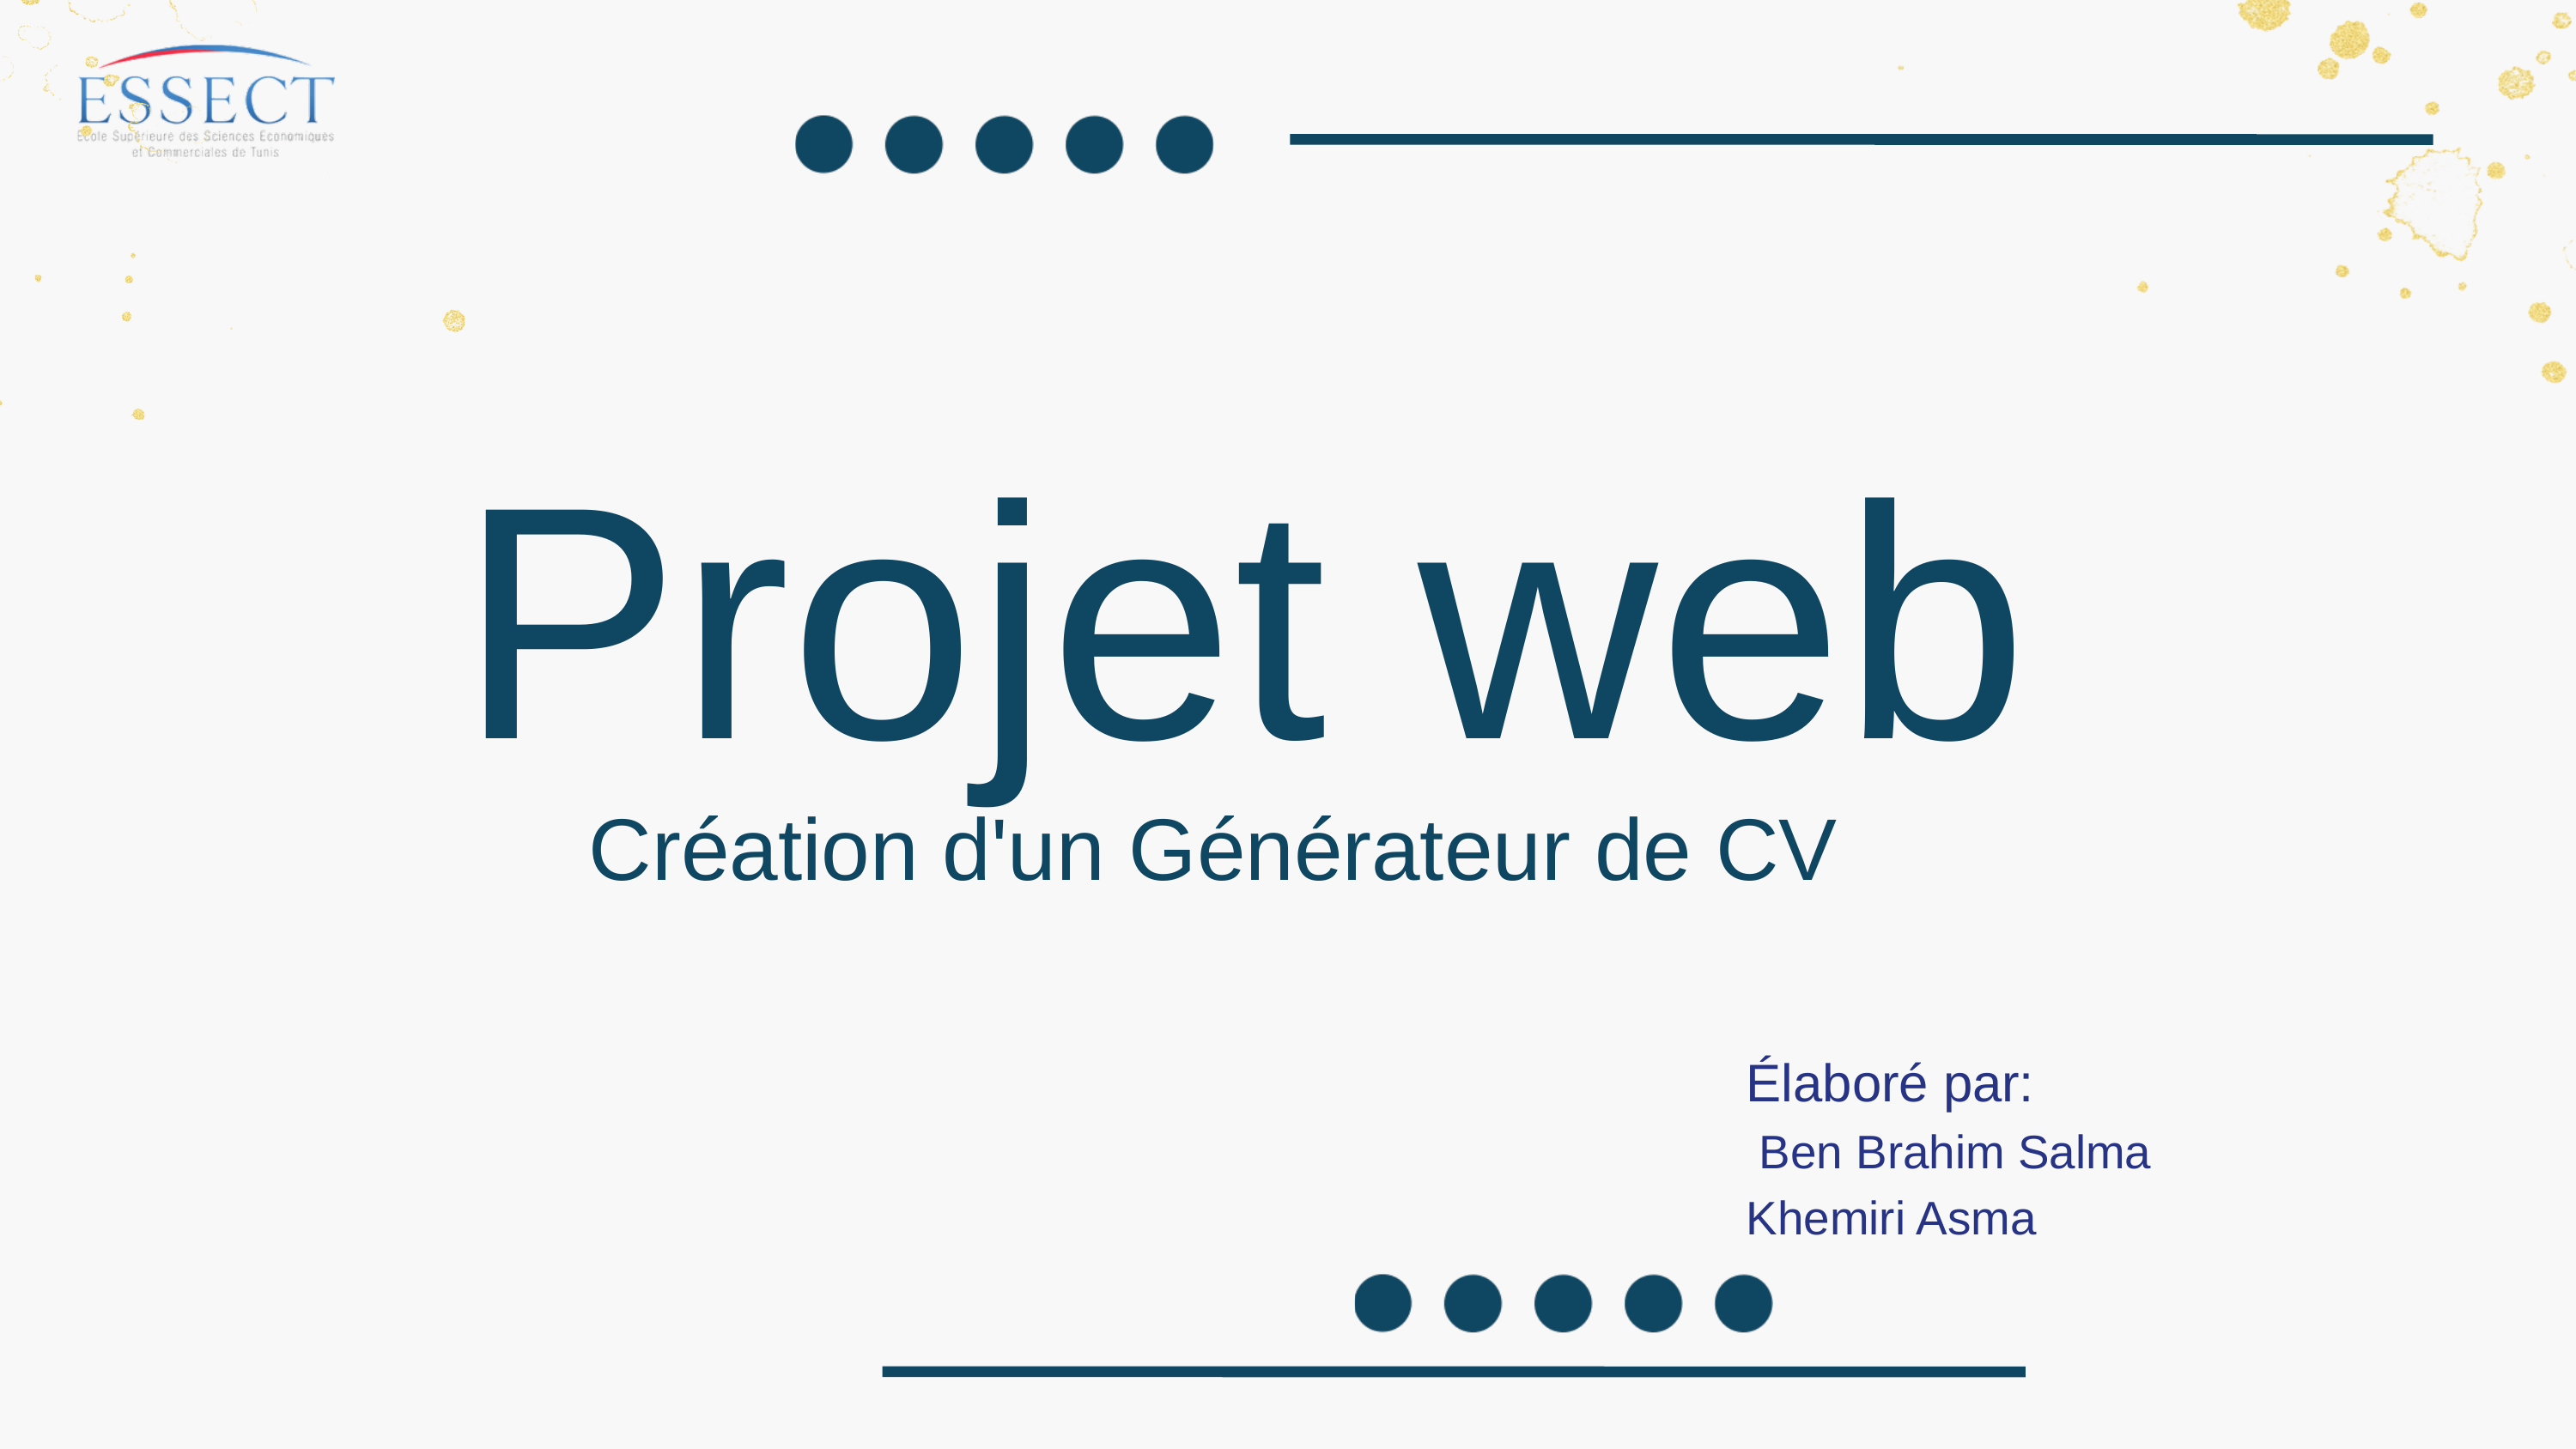

Projet web
Création d'un Générateur de CV

Élaboré par:
 Ben Brahim Salma
Khemiri Asma